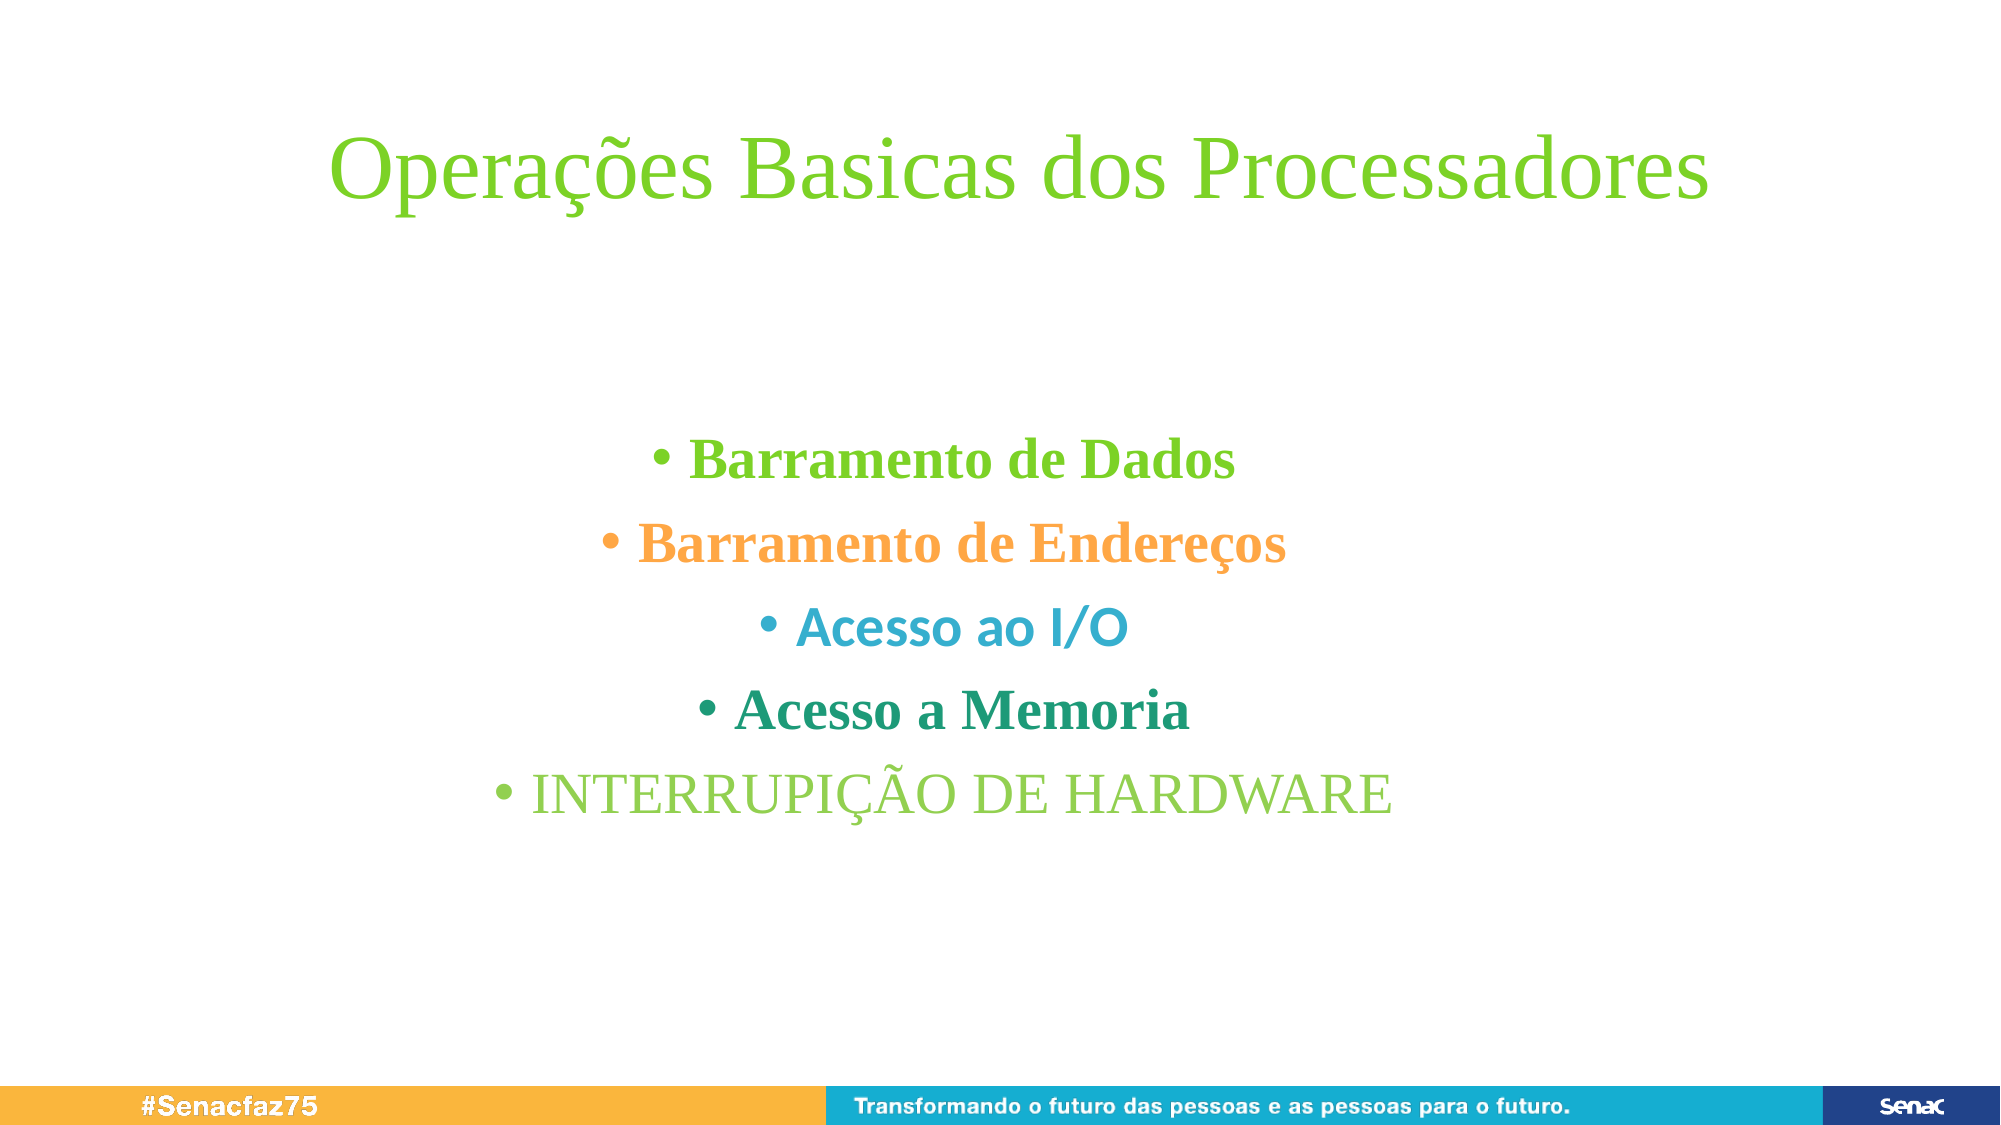

# Operações Basicas dos Processadores
Barramento de Dados
Barramento de Endereços
Acesso ao I/O
Acesso a Memoria
INTERRUPIÇÃO DE HARDWARE